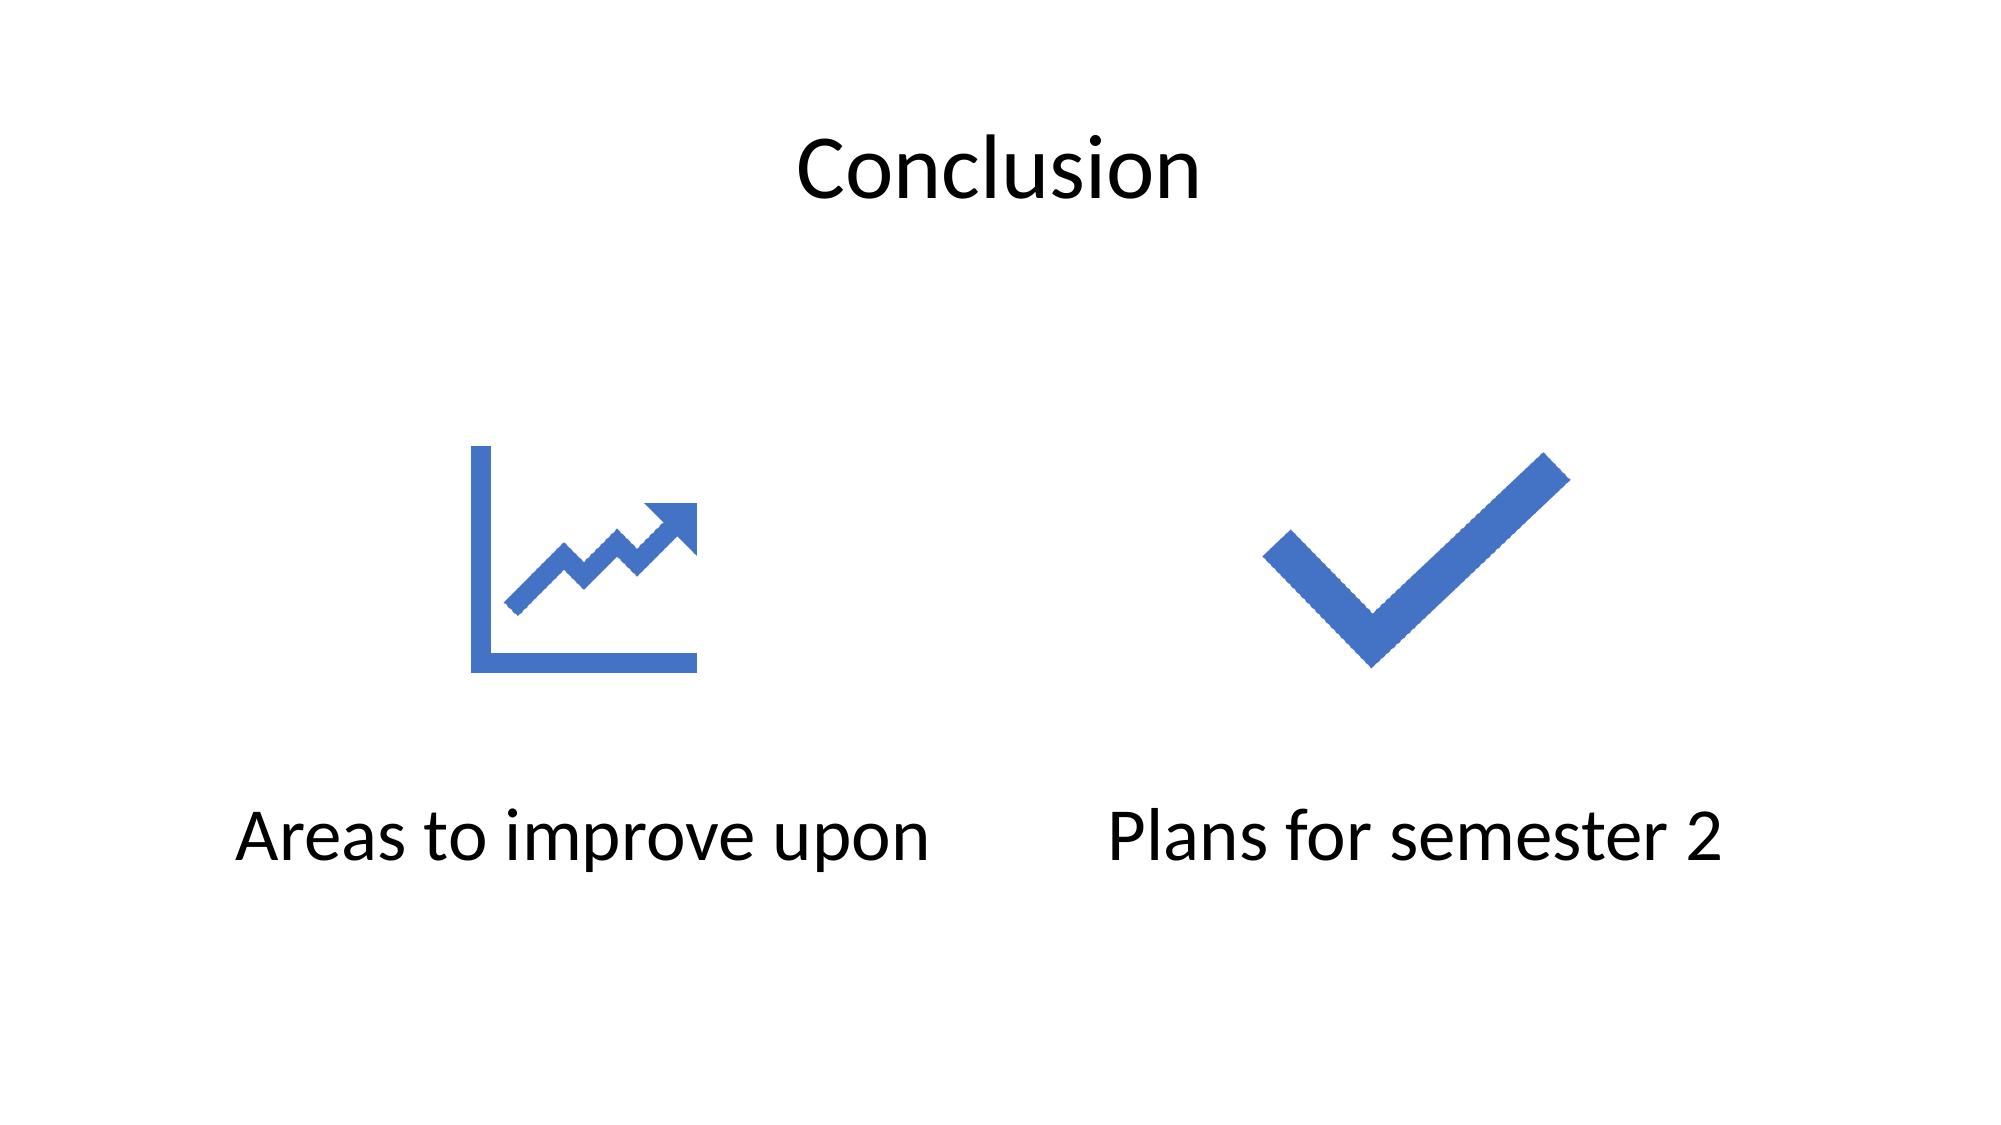

# Conclusion
Areas to improve upon
Plans for semester 2